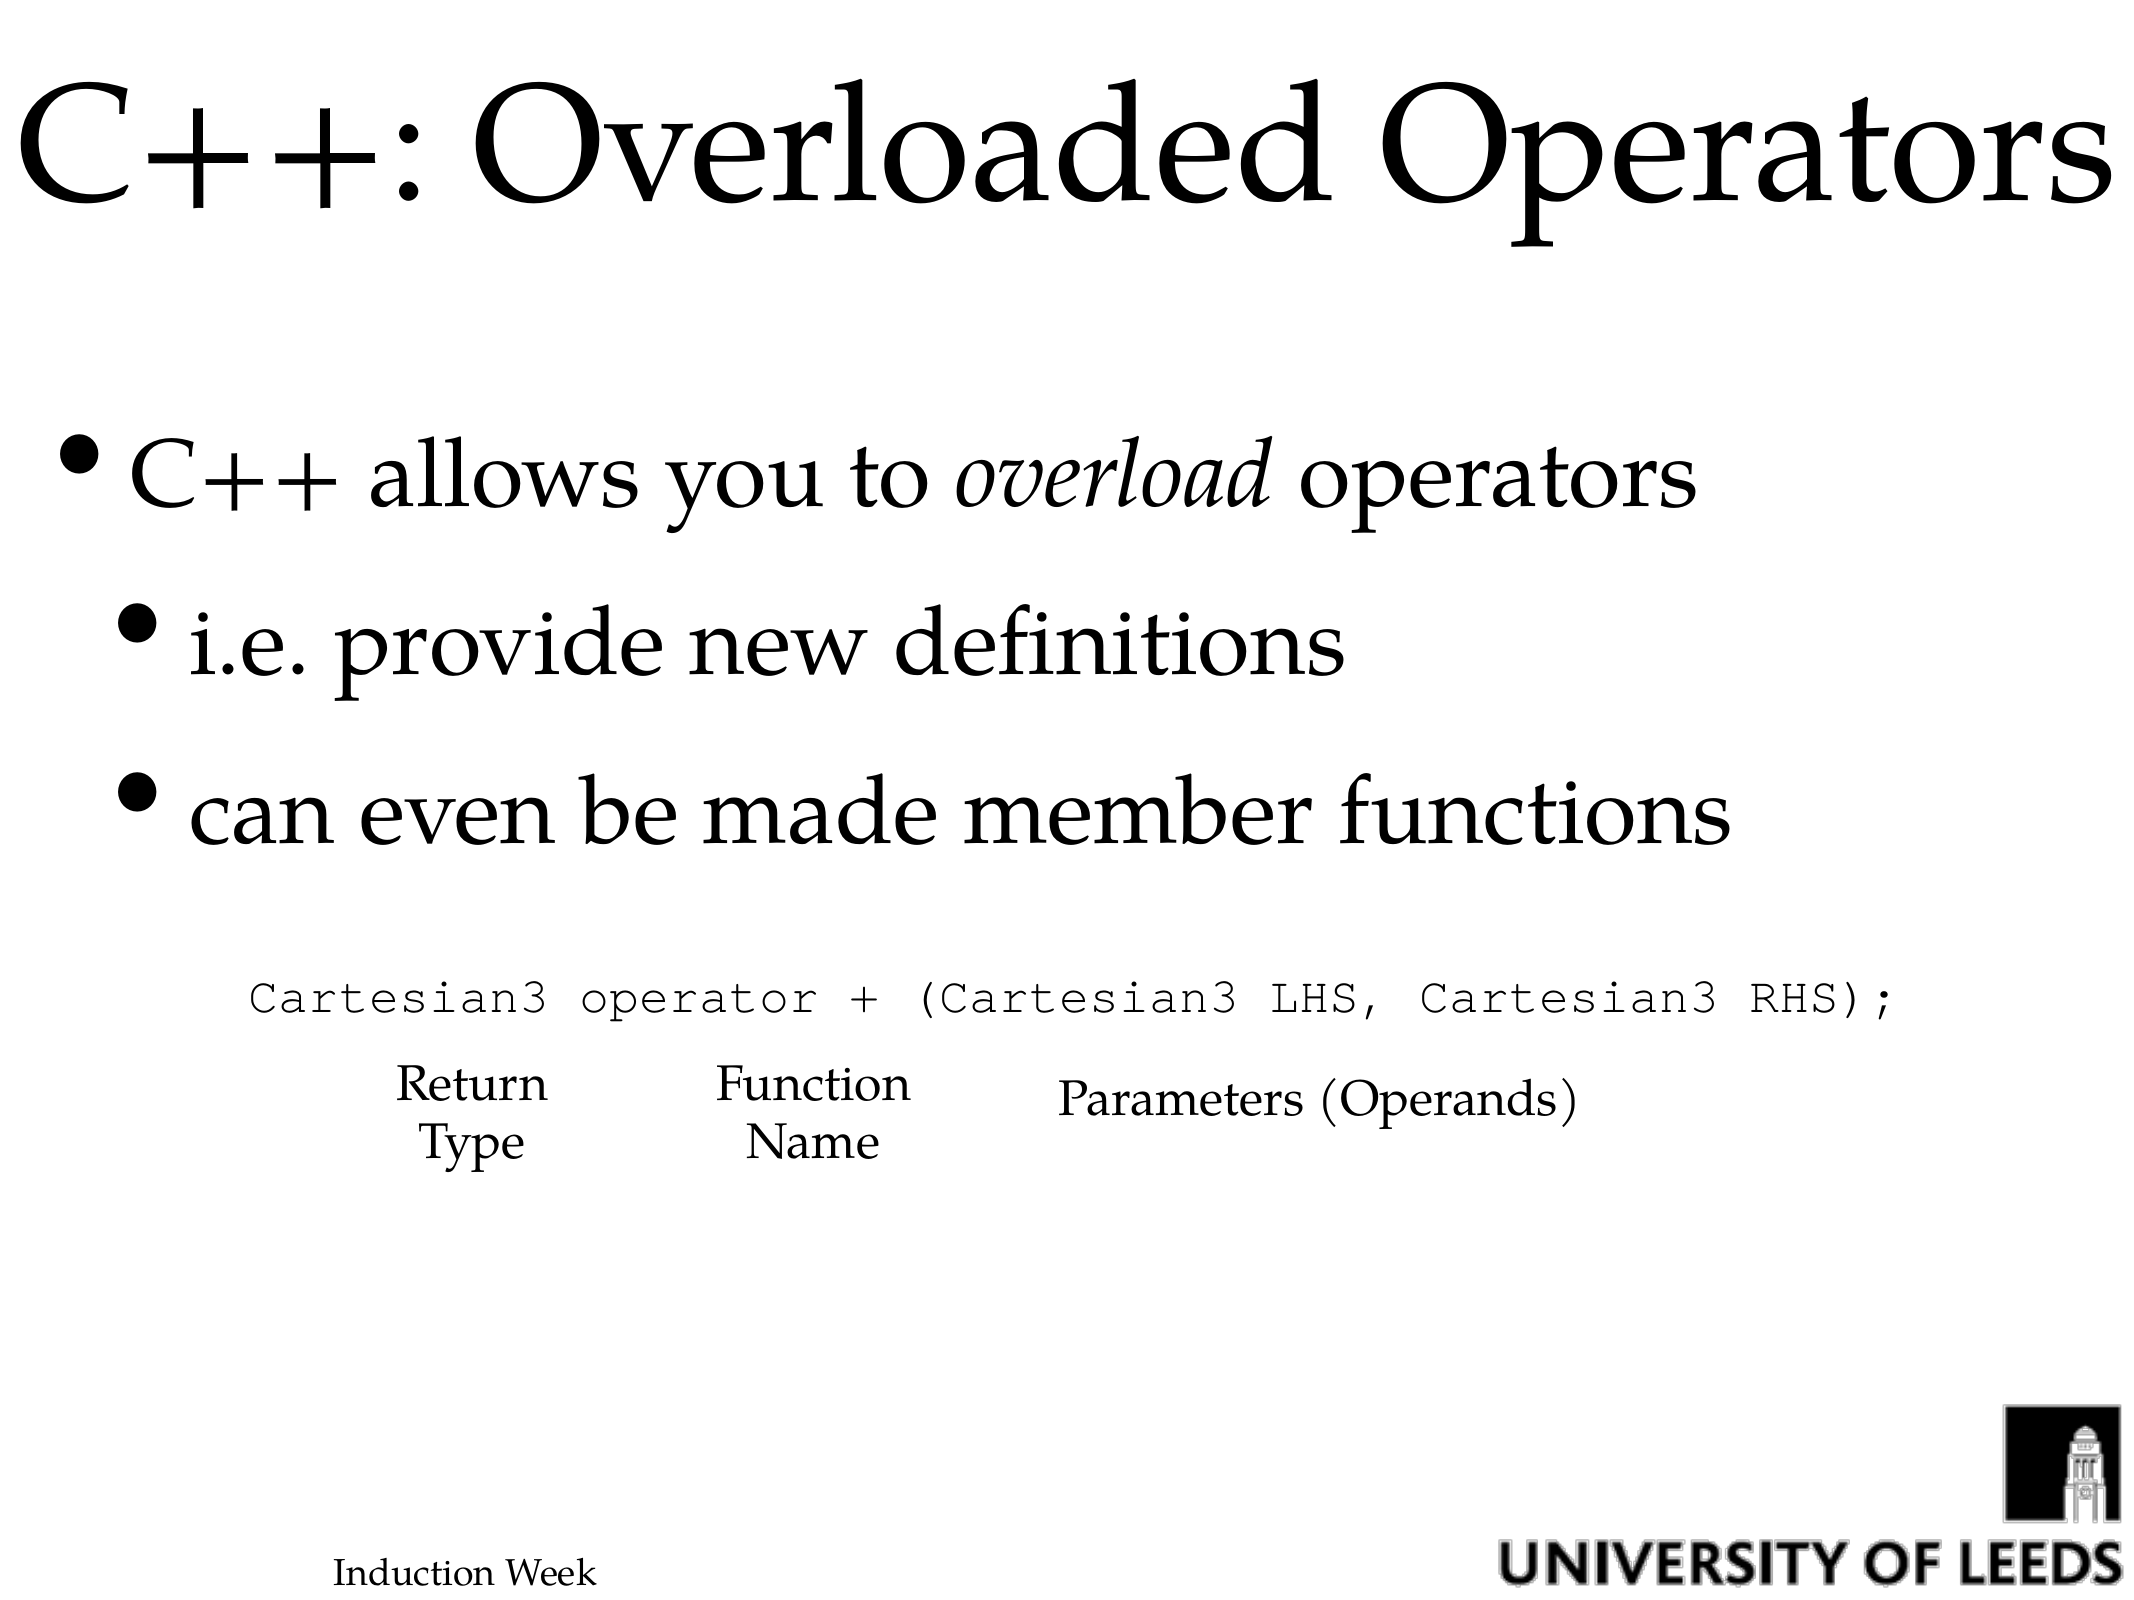

# C++: Overloaded Operators
C++ allows you to overload operators
i.e. provide new definitions
can even be made member functions
Cartesian3 operator + (Cartesian3 LHS, Cartesian3 RHS);
Return
Type
Function
Name
Parameters (Operands)